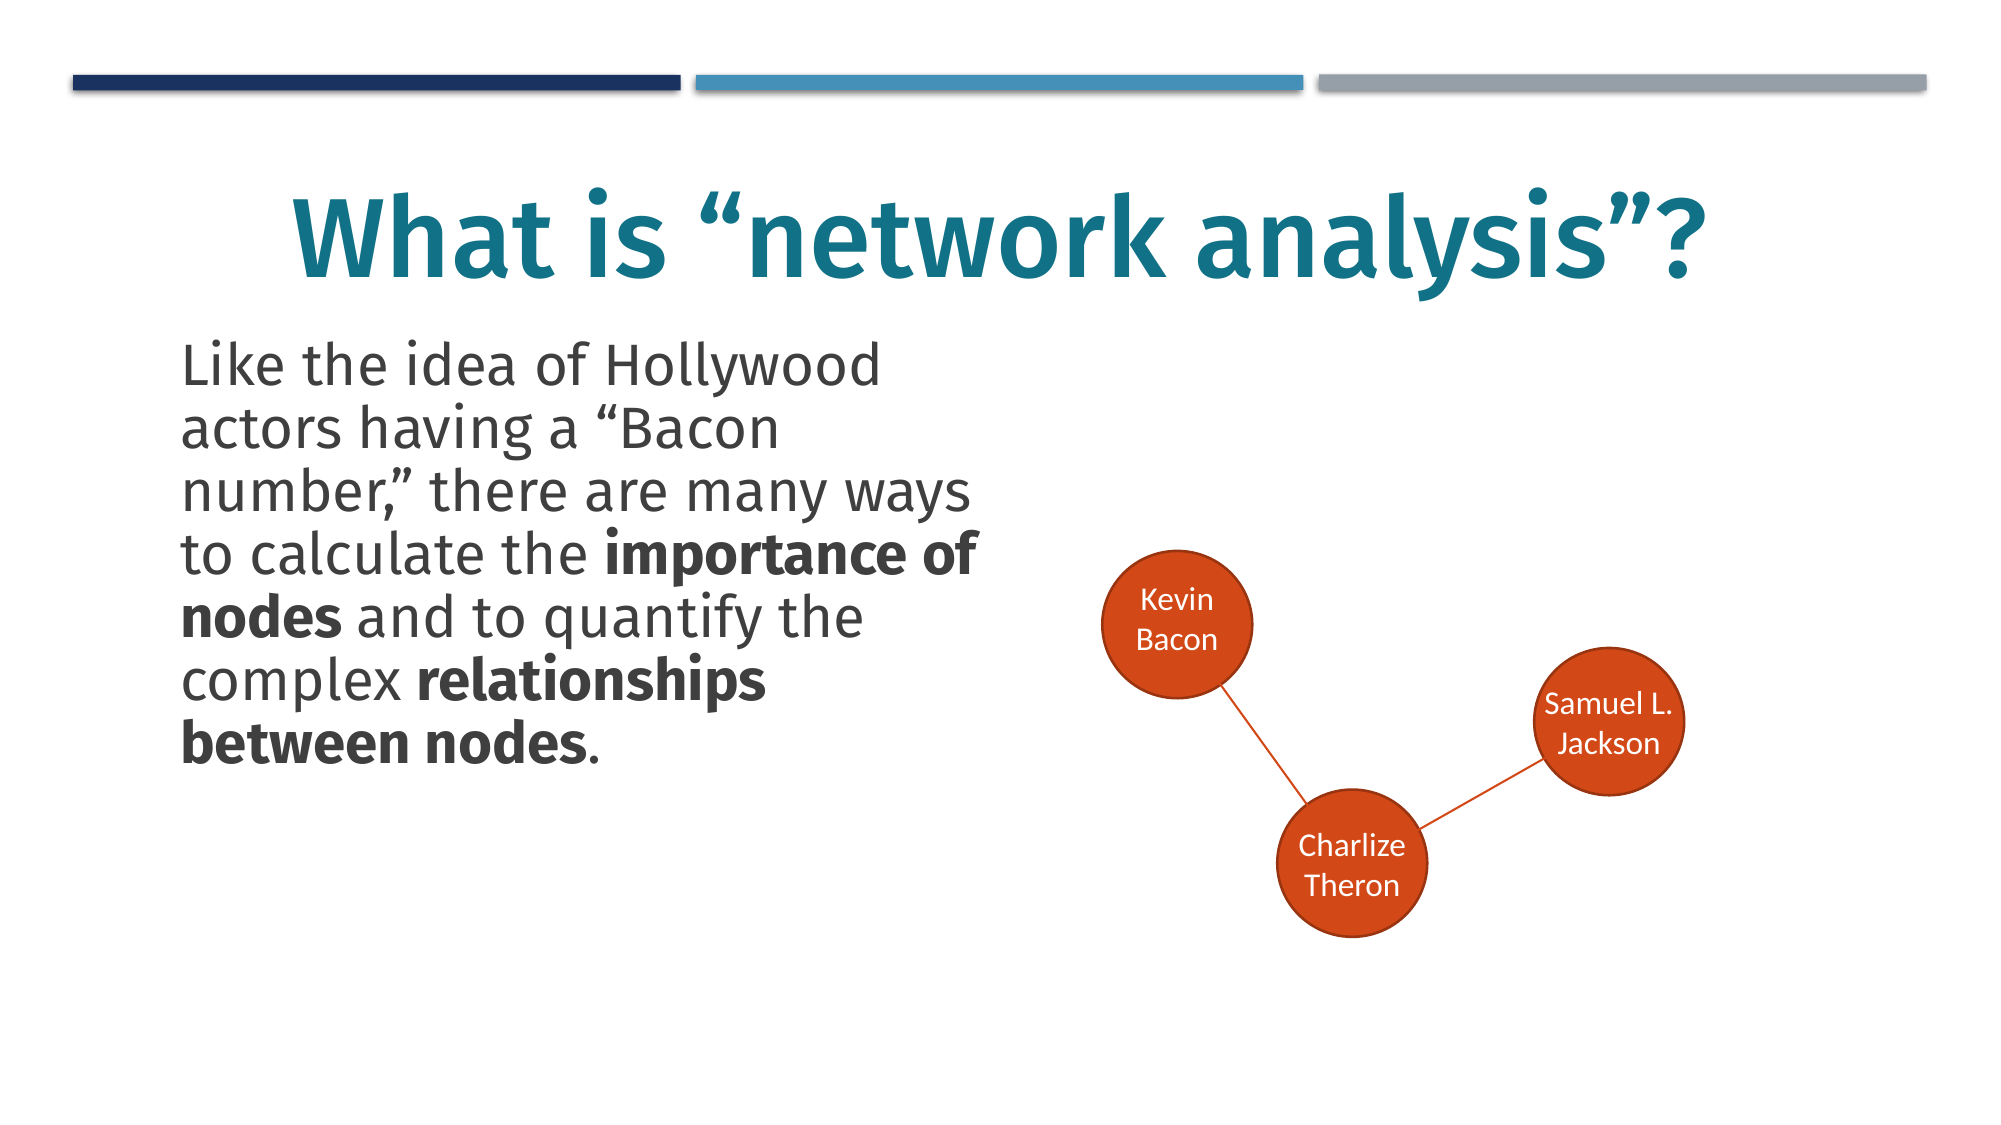

What is “network analysis”?
Like the idea of Hollywood actors having a “Bacon number,” there are many ways to calculate the importance of nodes and to quantify the complex relationships between nodes.

Kevin
Bacon

Samuel L.
Jackson

Charlize
Theron